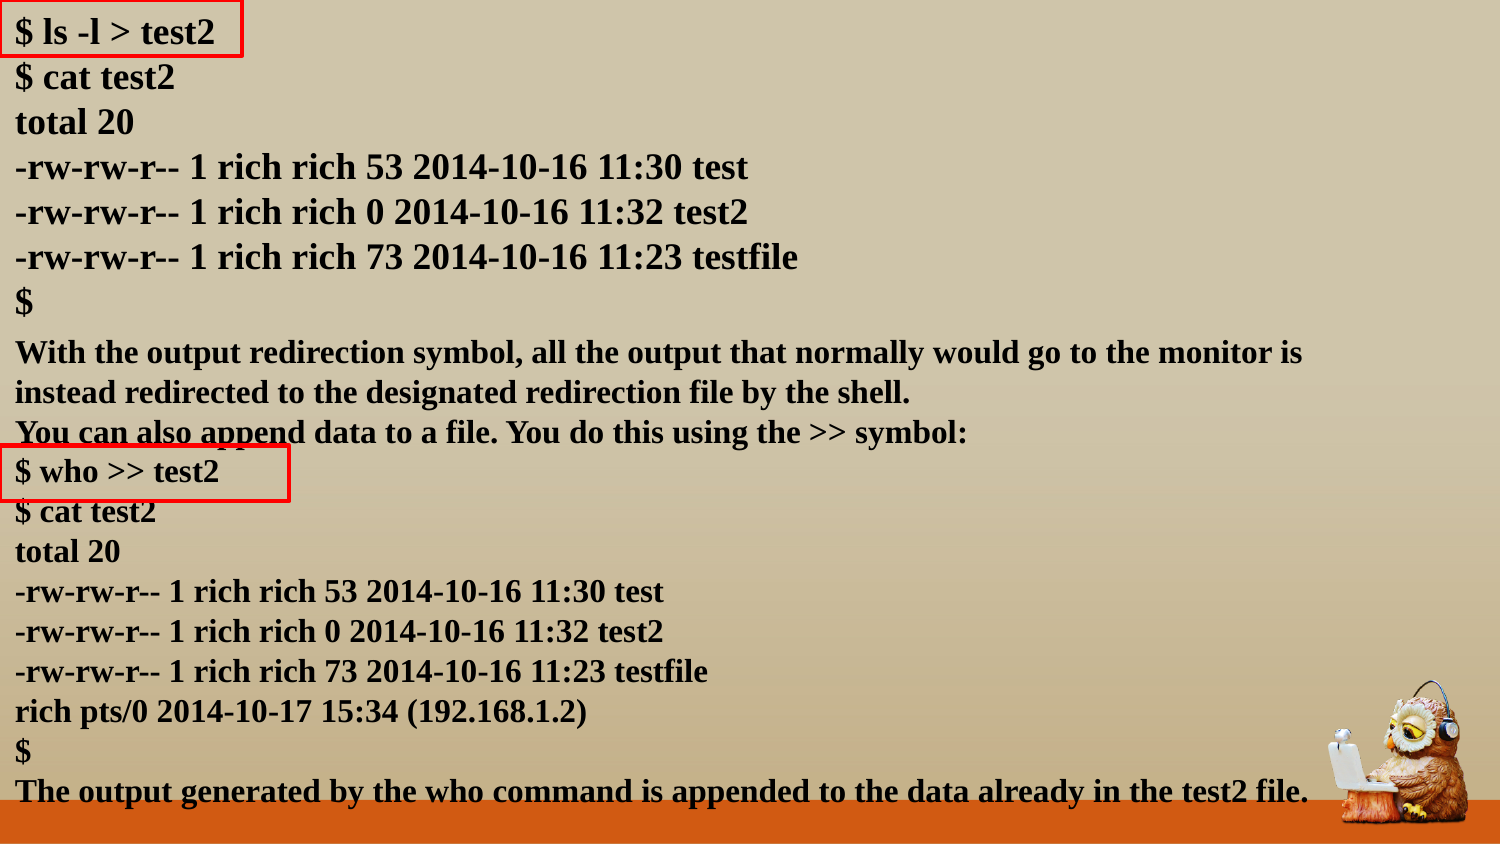

$ ls -l > test2
$ cat test2
total 20
-rw-rw-r-- 1 rich rich 53 2014-10-16 11:30 test
-rw-rw-r-- 1 rich rich 0 2014-10-16 11:32 test2
-rw-rw-r-- 1 rich rich 73 2014-10-16 11:23 testfile
$
With the output redirection symbol, all the output that normally would go to the monitor is
instead redirected to the designated redirection file by the shell.
You can also append data to a file. You do this using the >> symbol:
$ who >> test2
$ cat test2
total 20
-rw-rw-r-- 1 rich rich 53 2014-10-16 11:30 test
-rw-rw-r-- 1 rich rich 0 2014-10-16 11:32 test2
-rw-rw-r-- 1 rich rich 73 2014-10-16 11:23 testfile
rich pts/0 2014-10-17 15:34 (192.168.1.2)
$
The output generated by the who command is appended to the data already in the test2 file.